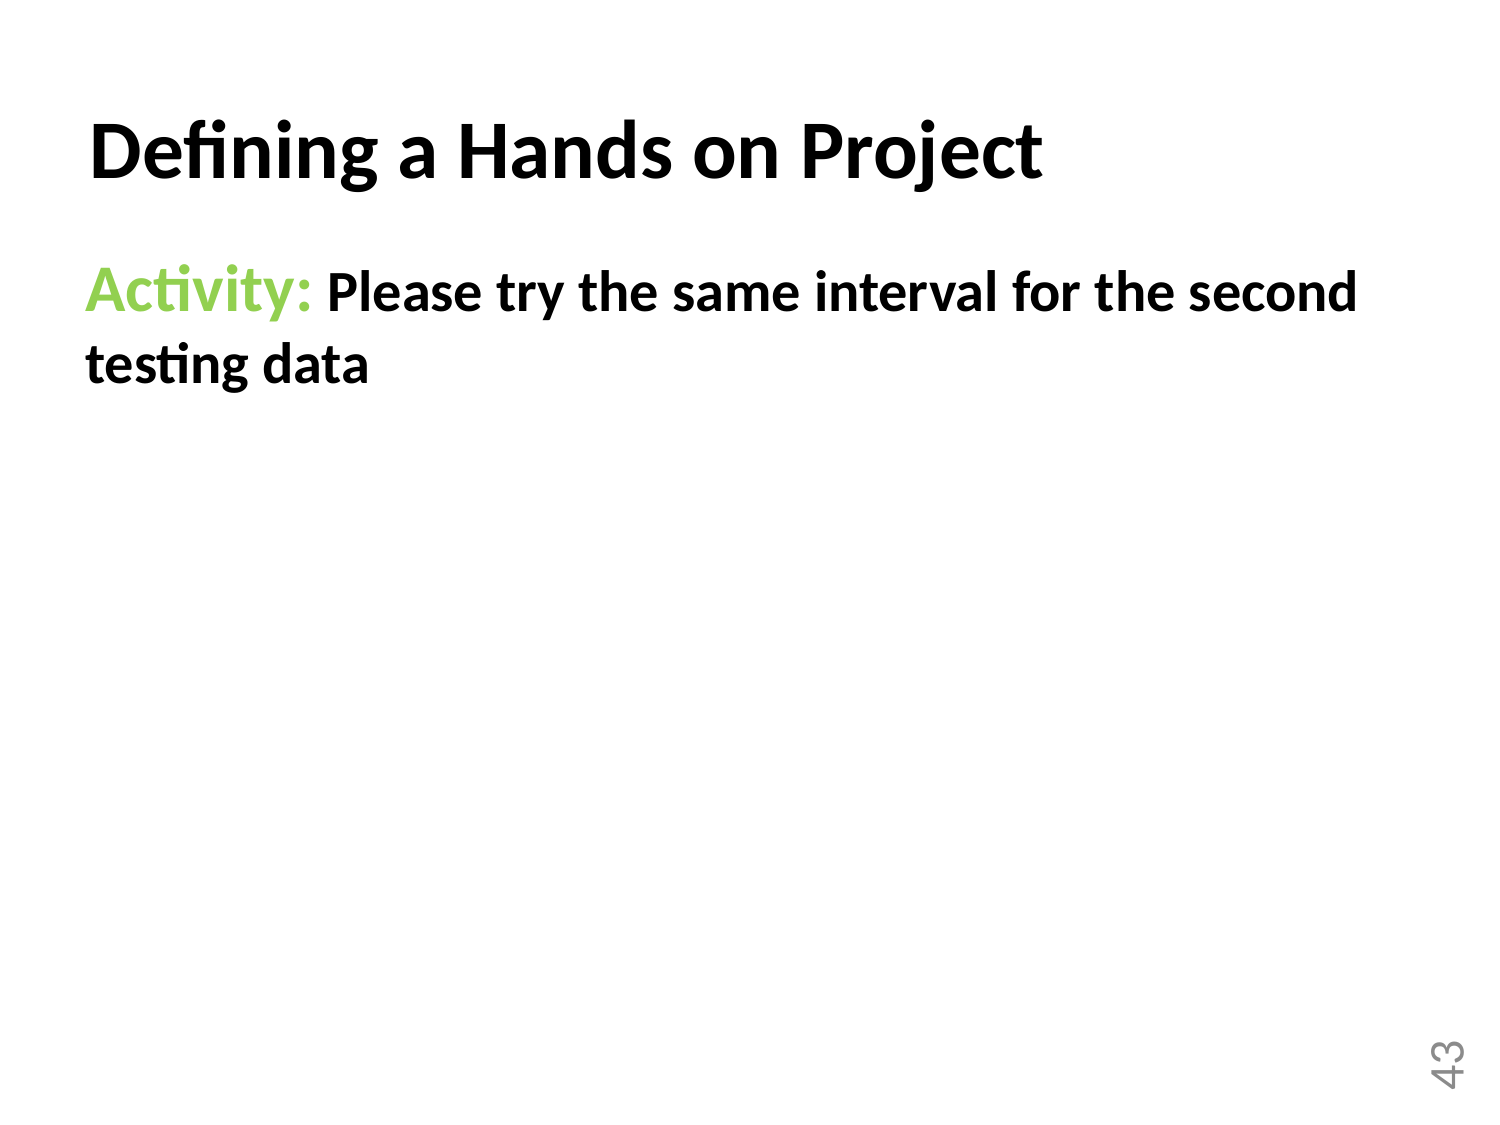

Defining a Hands on Project
Activity: Please try the same interval for the second testing data
43